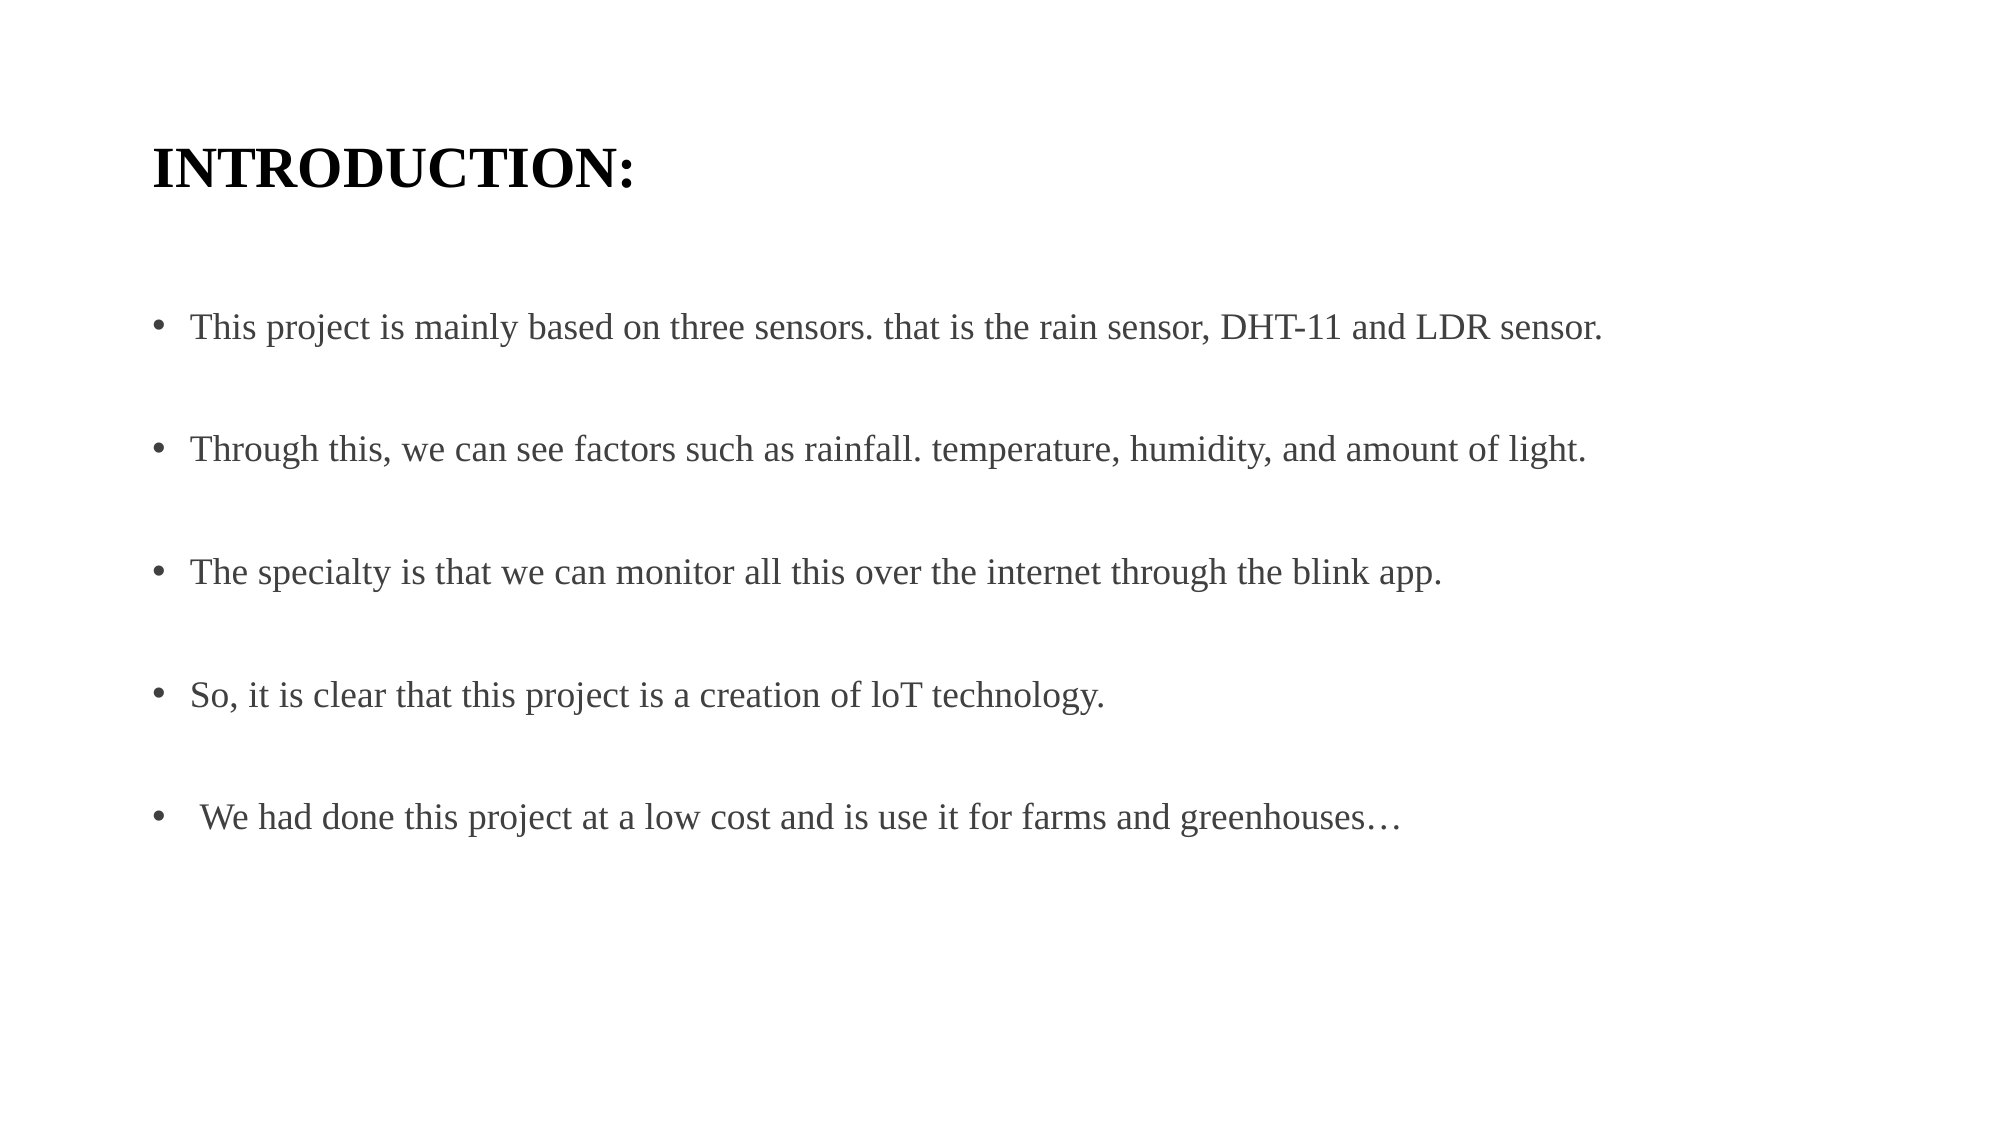

# INTRODUCTION:
This project is mainly based on three sensors. that is the rain sensor, DHT-11 and LDR sensor.

Through this, we can see factors such as rainfall. temperature, humidity, and amount of light.

The specialty is that we can monitor all this over the internet through the blink app.

So, it is clear that this project is a creation of loT technology.

 We had done this project at a low cost and is use it for farms and greenhouses…